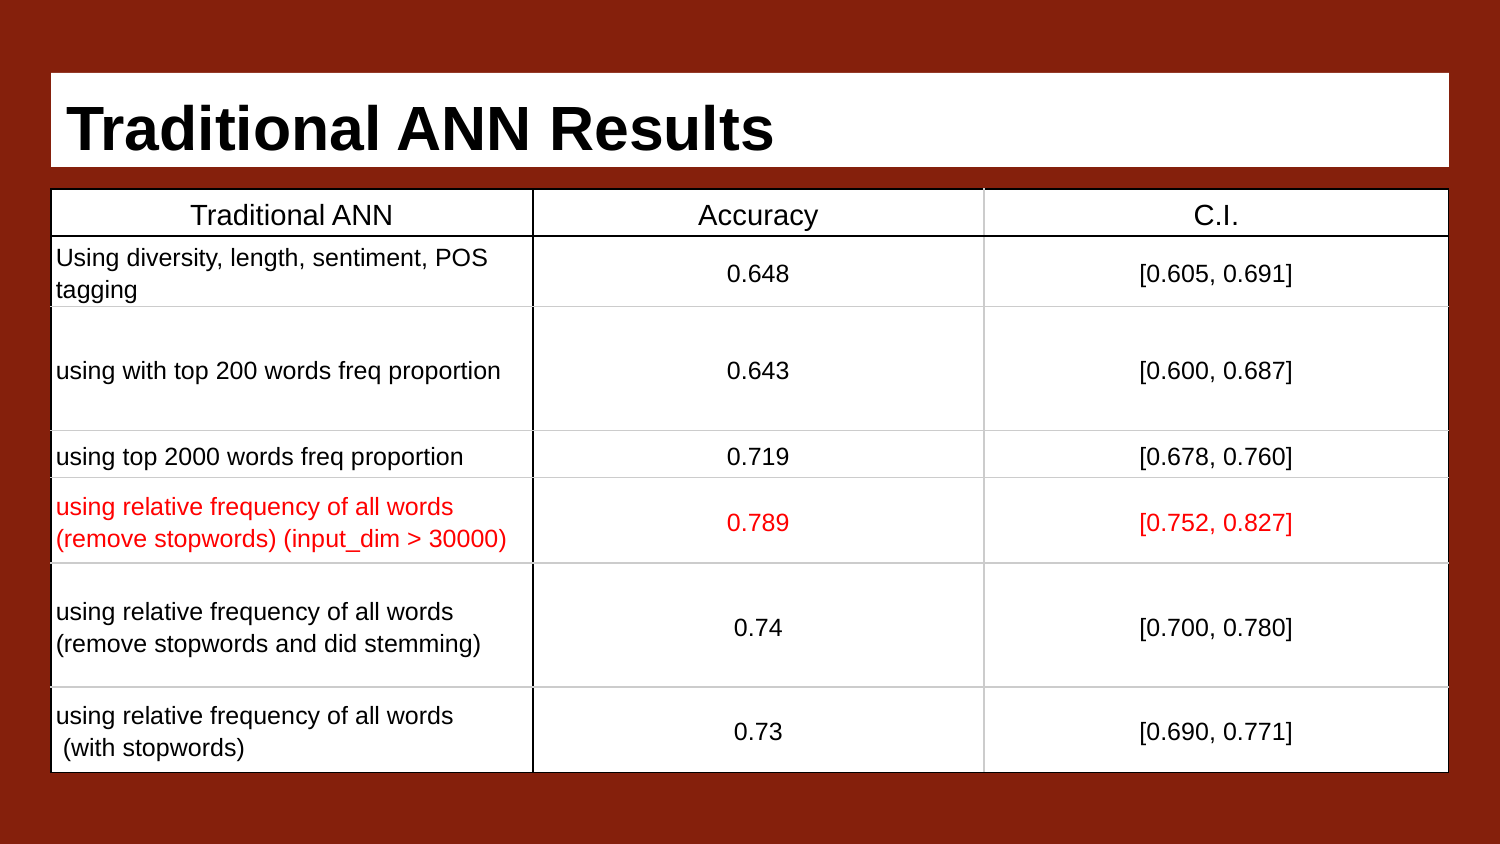

# Traditional ANN Results

| Traditional ANN | Accuracy | C.I. |
| --- | --- | --- |
| Using diversity, length, sentiment, POS tagging | 0.648 | [0.605, 0.691] |
| using with top 200 words freq proportion | 0.643 | [0.600, 0.687] |
| using top 2000 words freq proportion | 0.719 | [0.678, 0.760] |
| using relative frequency of all words (remove stopwords) (input\_dim > 30000) | 0.789 | [0.752, 0.827] |
| using relative frequency of all words (remove stopwords and did stemming) | 0.74 | [0.700, 0.780] |
| using relative frequency of all words (with stopwords) | 0.73 | [0.690, 0.771] |